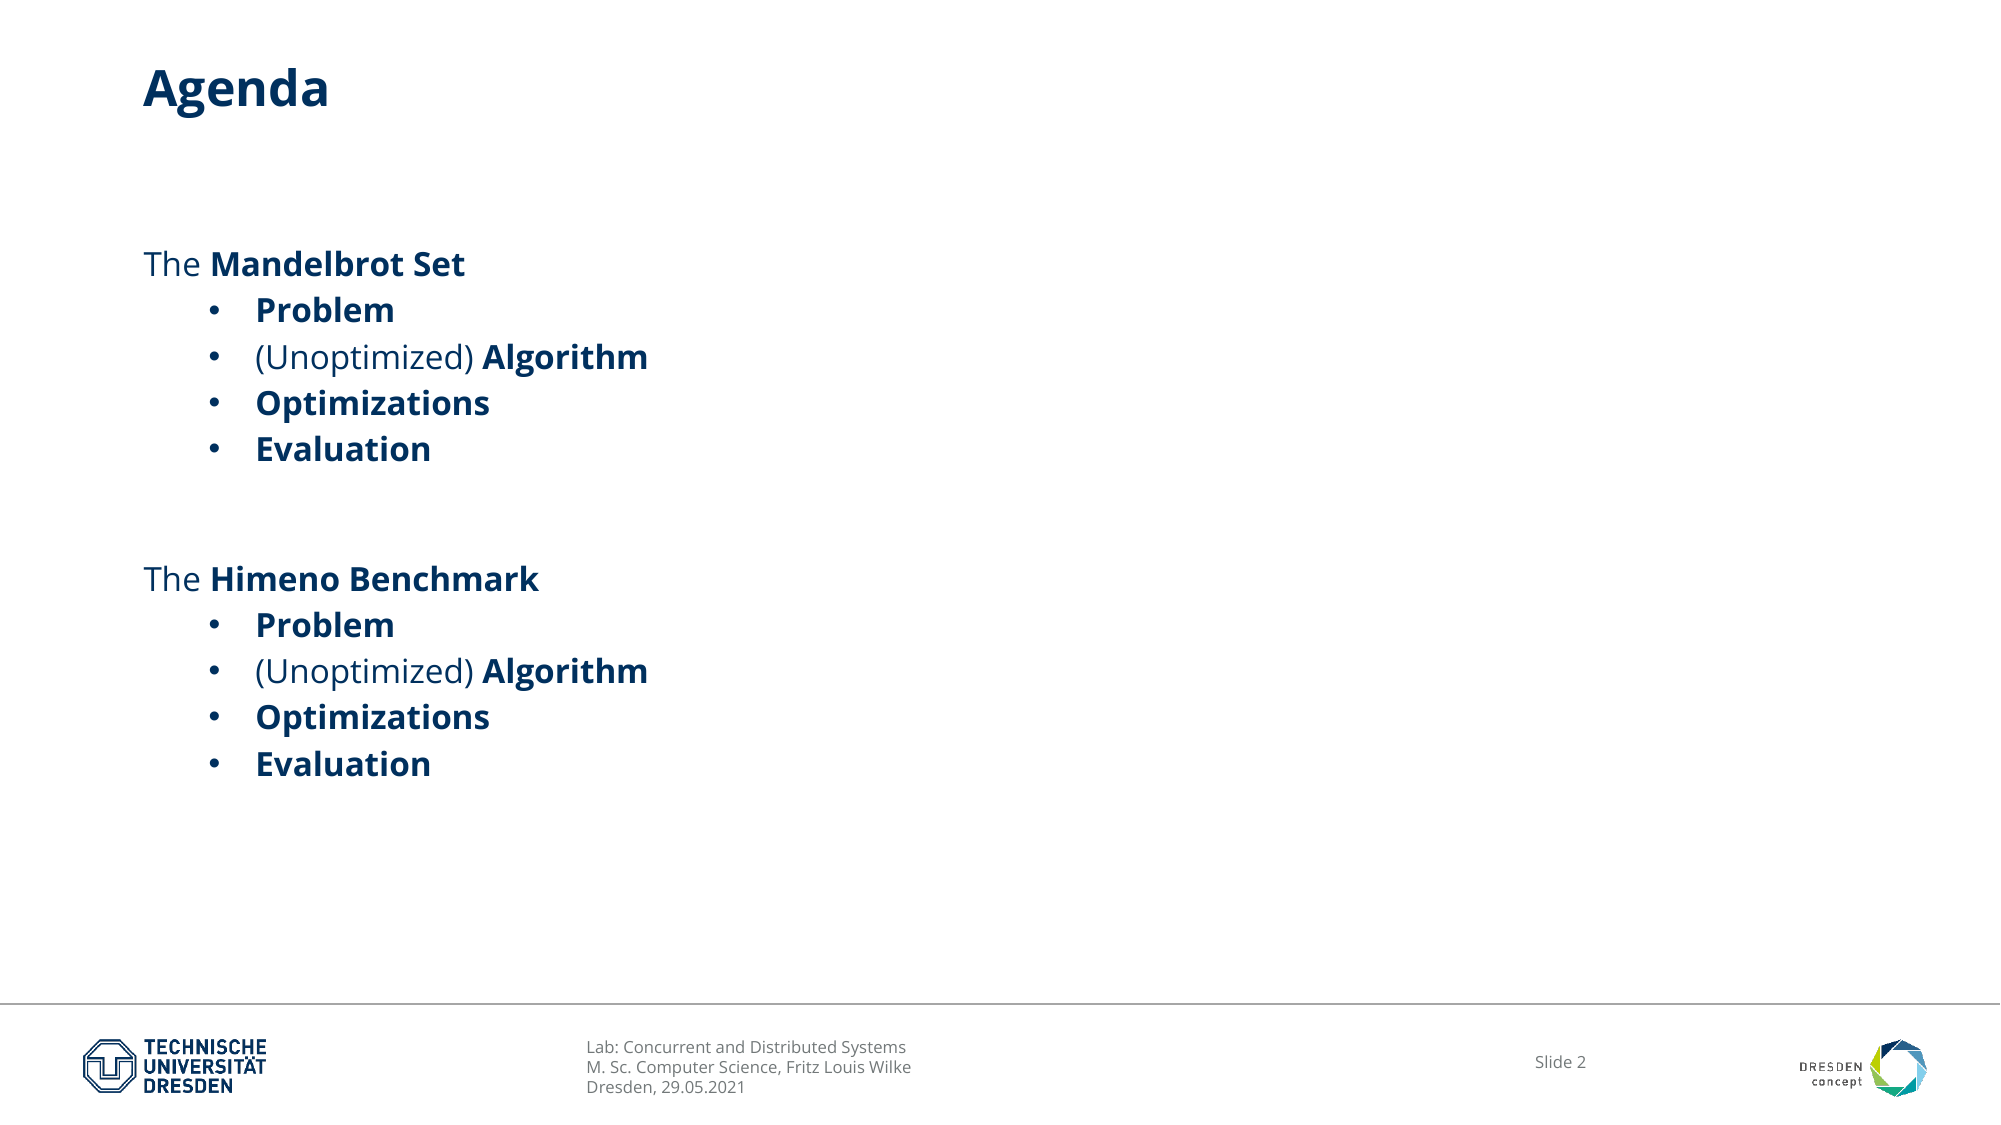

# Agenda
The Mandelbrot Set
Problem
(Unoptimized) Algorithm
Optimizations
Evaluation

The Himeno Benchmark
Problem
(Unoptimized) Algorithm
Optimizations
Evaluation